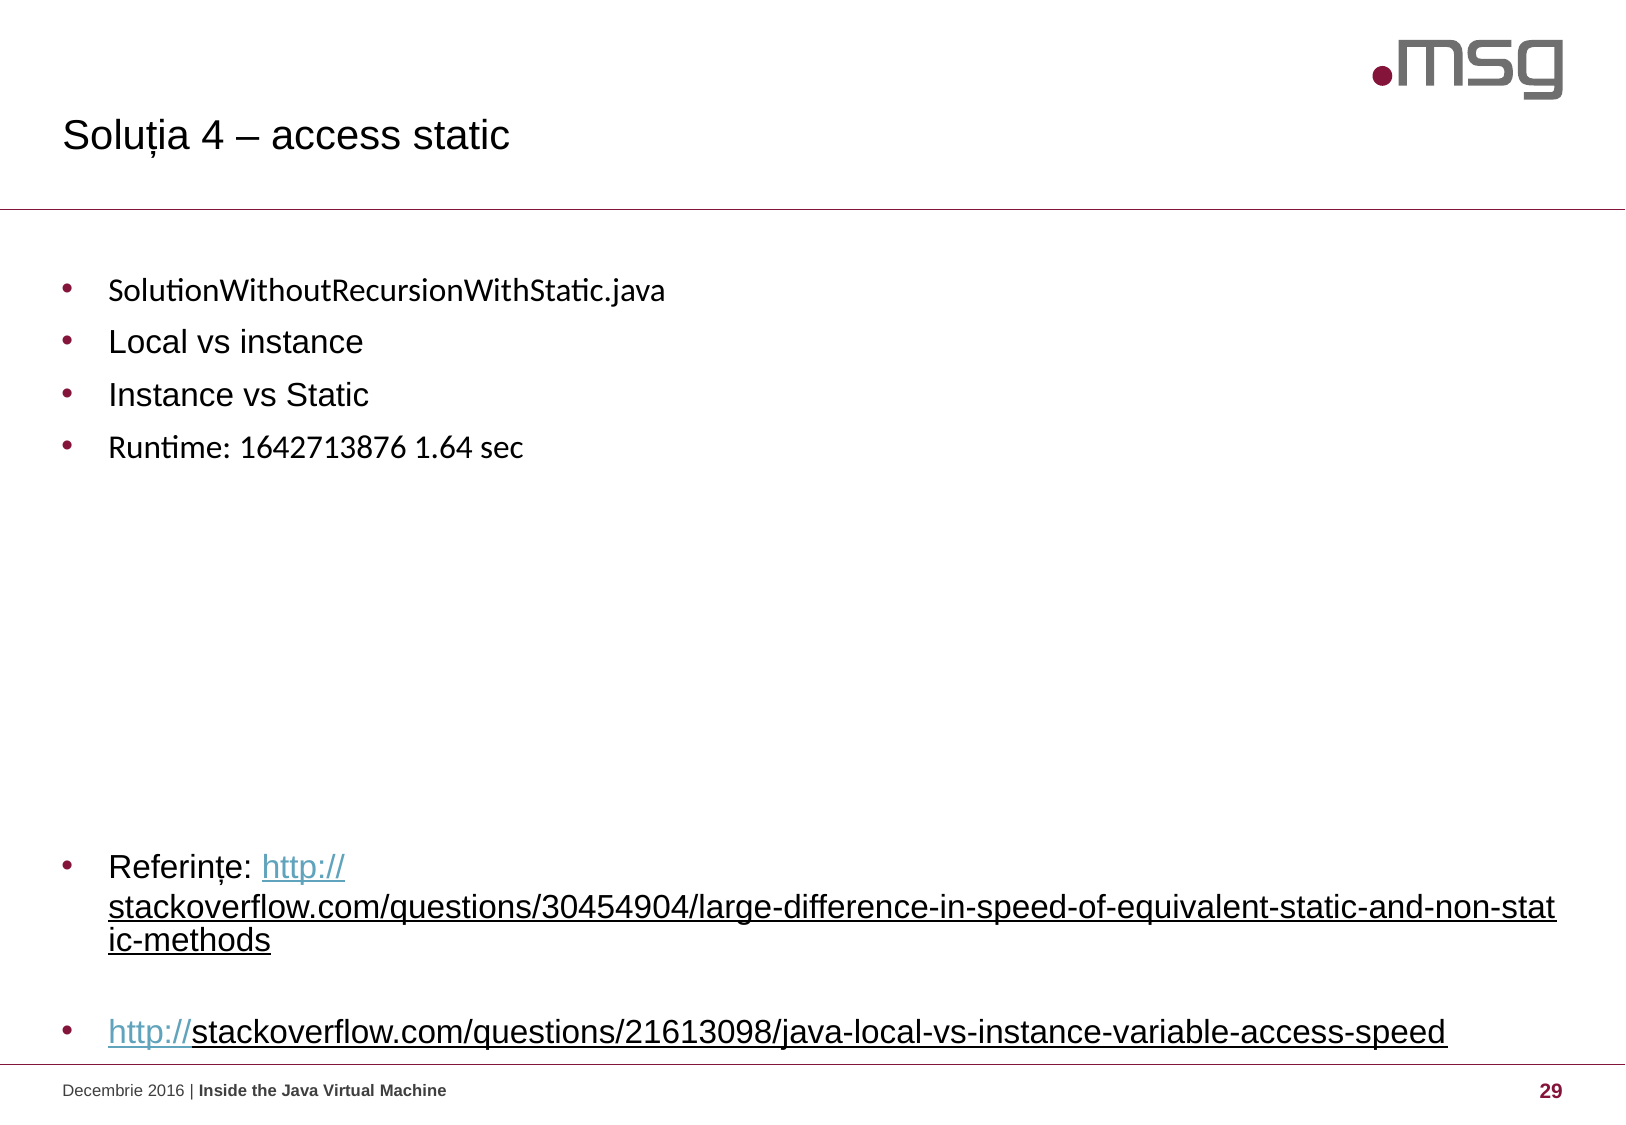

# Soluția 4 – access static
SolutionWithoutRecursionWithStatic.java
Local vs instance
Instance vs Static
Runtime: 1642713876 1.64 sec

Referințe: http://stackoverflow.com/questions/30454904/large-difference-in-speed-of-equivalent-static-and-non-static-methods
http://stackoverflow.com/questions/21613098/java-local-vs-instance-variable-access-speed

Decembrie 2016 | Inside the Java Virtual Machine
29